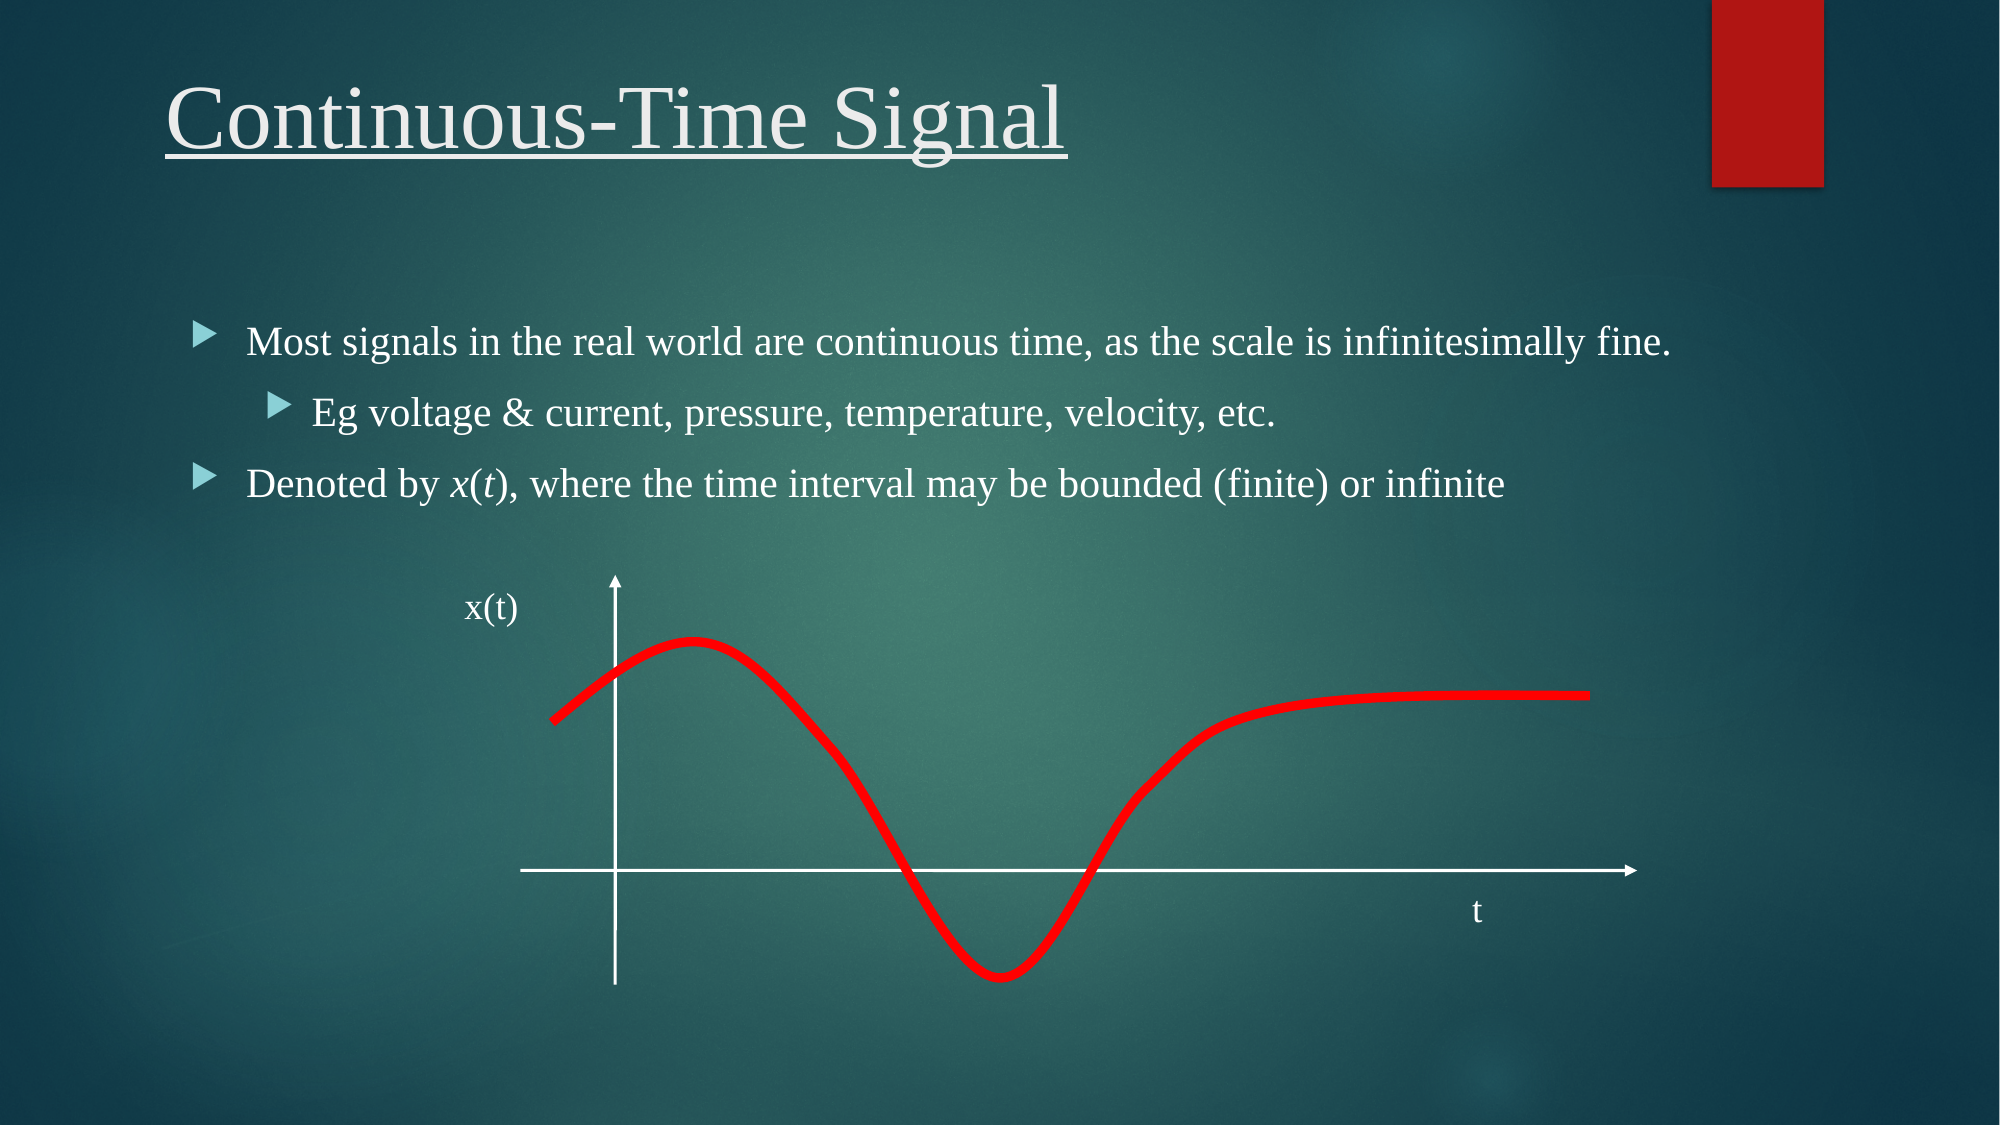

# Continuous-Time Signal
Most signals in the real world are continuous time, as the scale is infinitesimally fine.
Eg voltage & current, pressure, temperature, velocity, etc.
Denoted by x(t), where the time interval may be bounded (finite) or infinite

x(t)

t